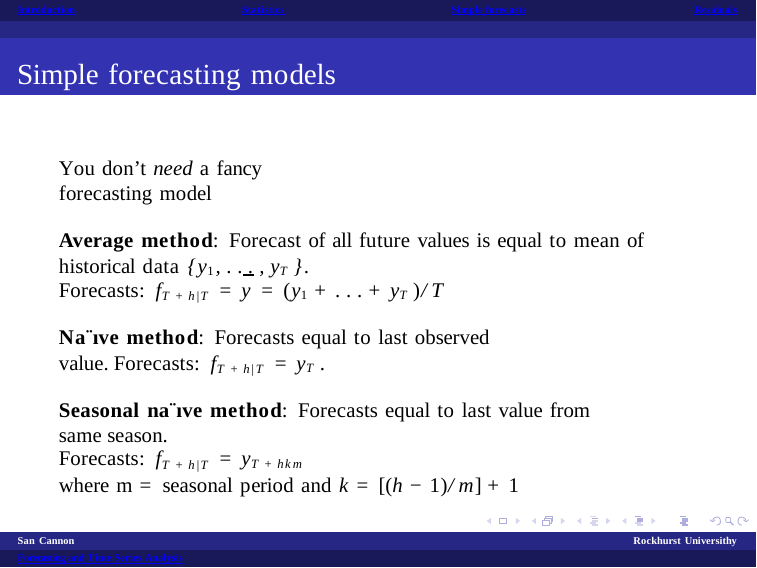

Introduction
Statistics
Simple forecasts
Residuals

Simple forecasting models

You don’t need a fancy forecasting model

Average method:  Forecast of all future values is equal to mean of historical data {y1, . . . , yT }.
Forecasts:  fT +h|T  = y  = (y1  + . . . + yT )/T
Na¨ıve method:  Forecasts equal to last observed value. Forecasts:  fT +h|T  = yT .
Seasonal na¨ıve method:  Forecasts equal to last value from same season.
Forecasts:  fT +h|T  = yT +hkm
where m = seasonal period and k = [(h − 1)/m] + 1

San Cannon
Forecasting and Time Series Analysis
Rockhurst Universithy